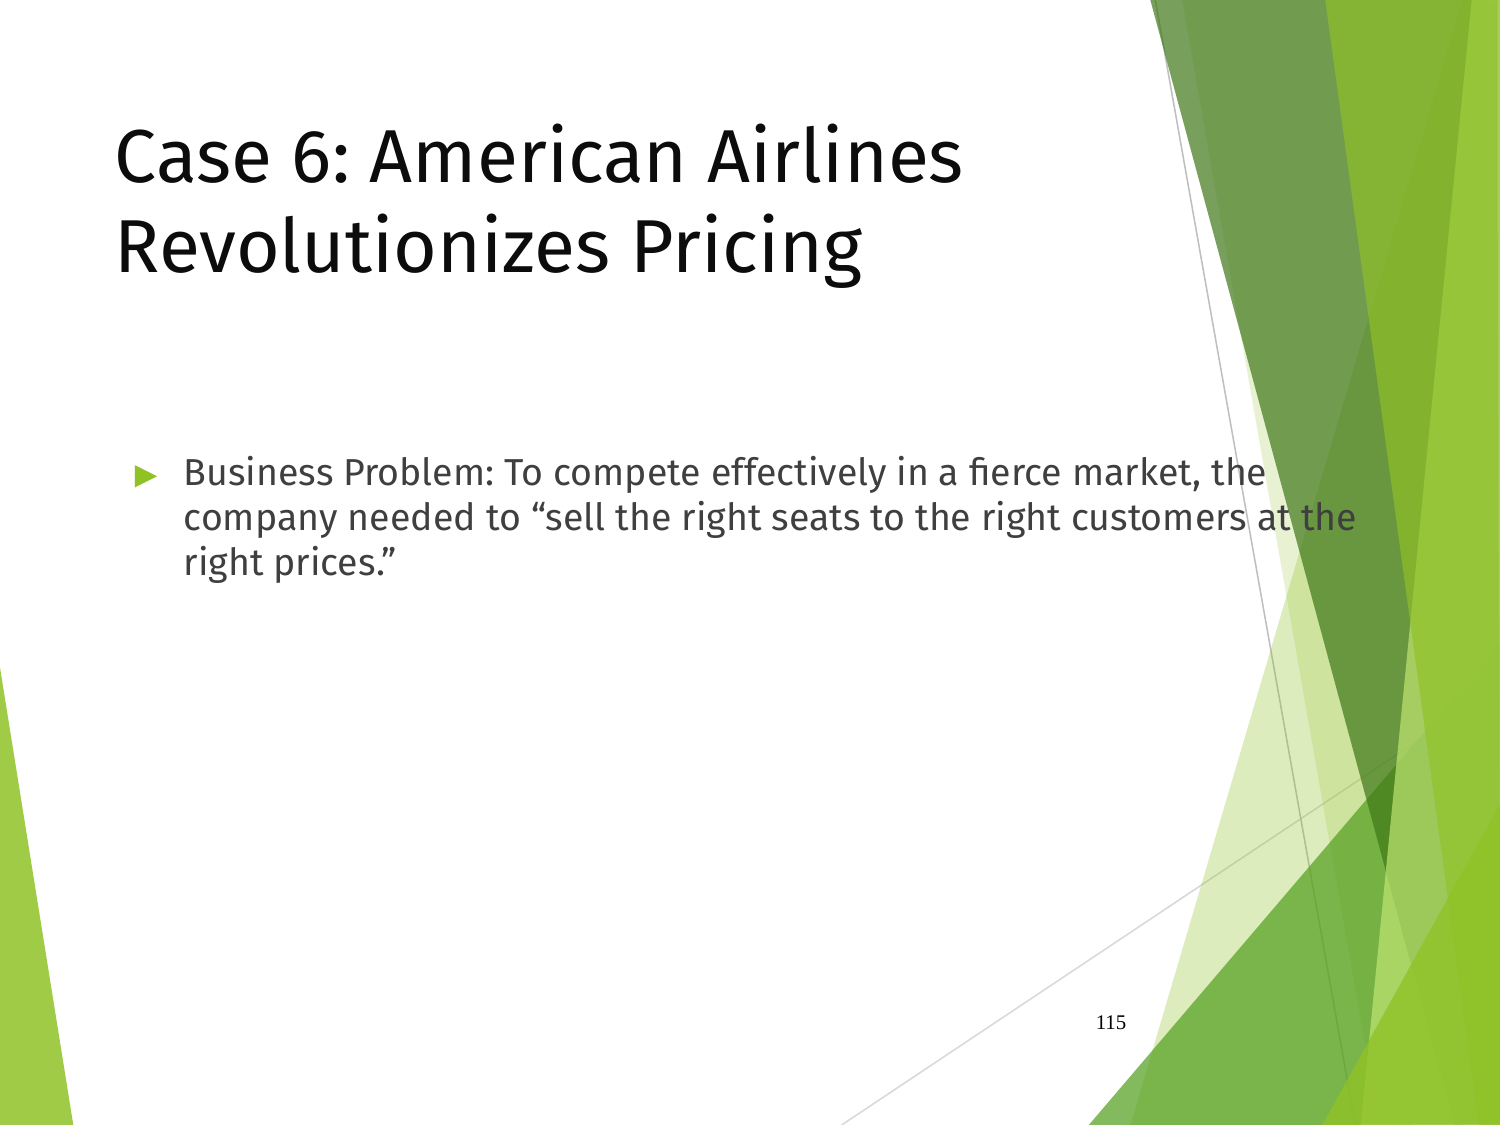

# Case 6: American Airlines Revolutionizes Pricing
Business Problem: To compete effectively in a fierce market, the company needed to “sell the right seats to the right customers at the right prices.”
115